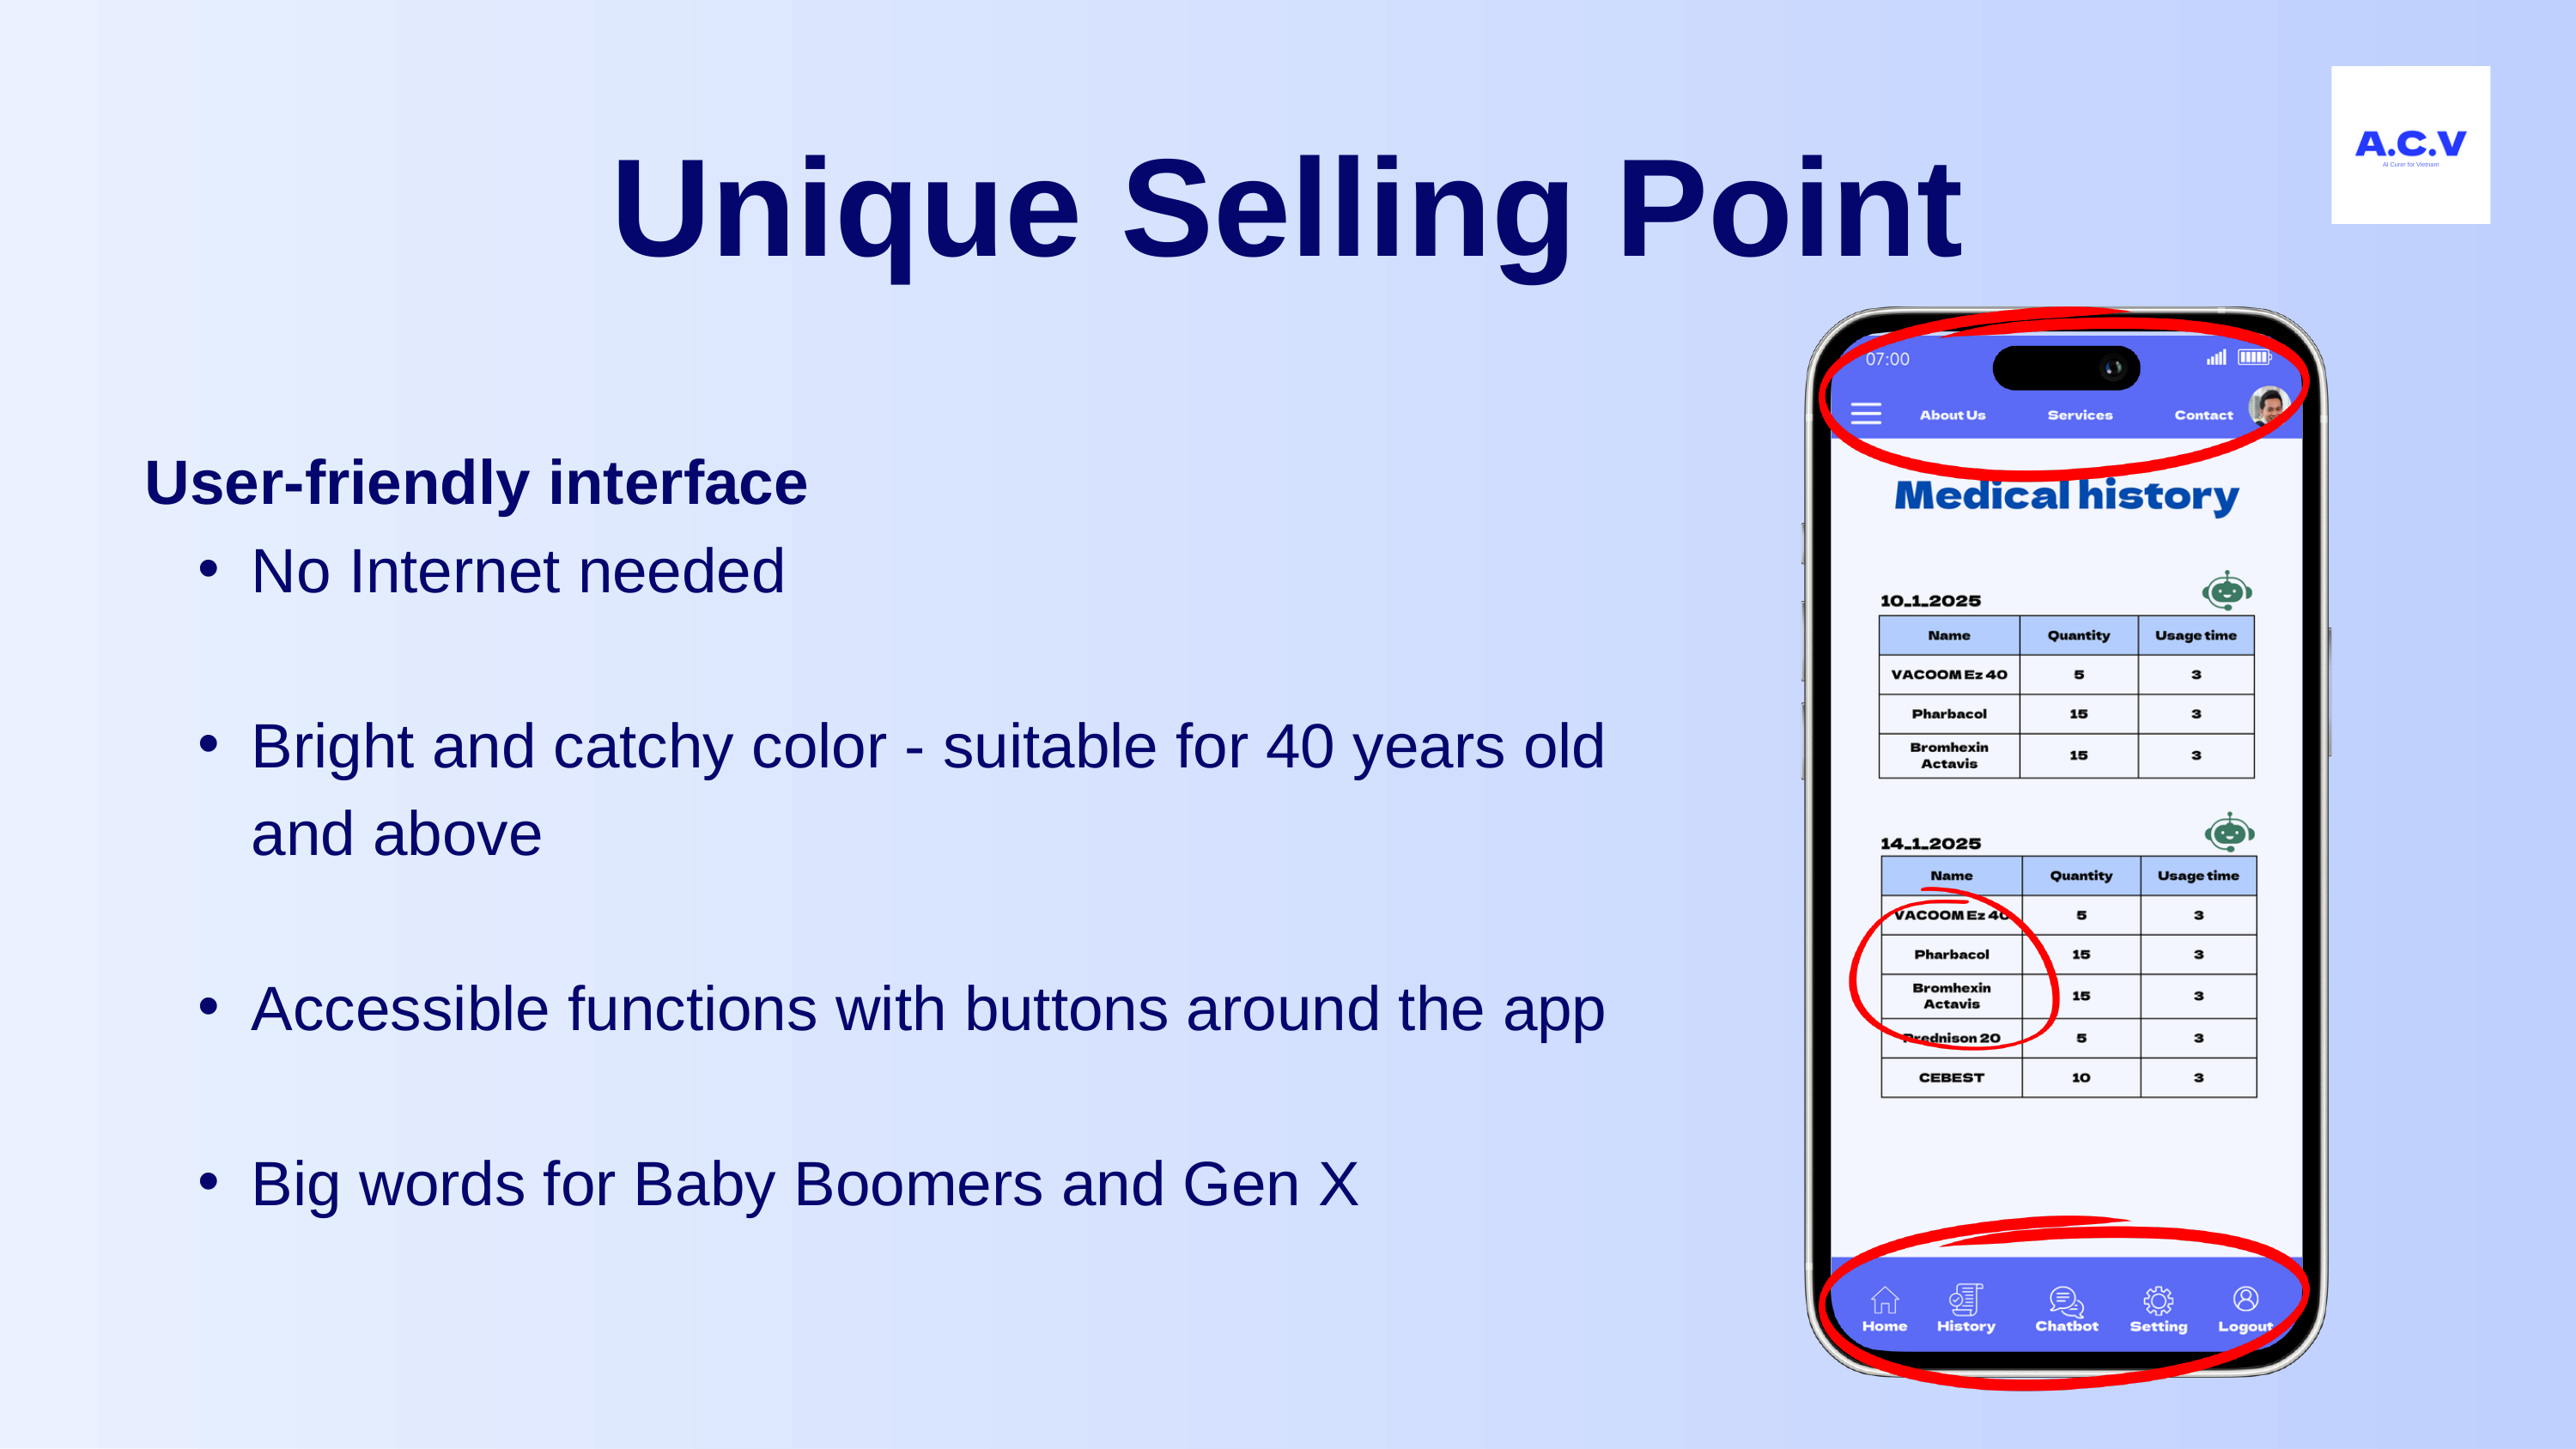

AI Curer for Vietnam
Unique Selling Point

User-friendly interface
No Internet needed

Bright and catchy color - suitable for 40 years old and above

Accessible functions with buttons around the app

Big words for Baby Boomers and Gen X